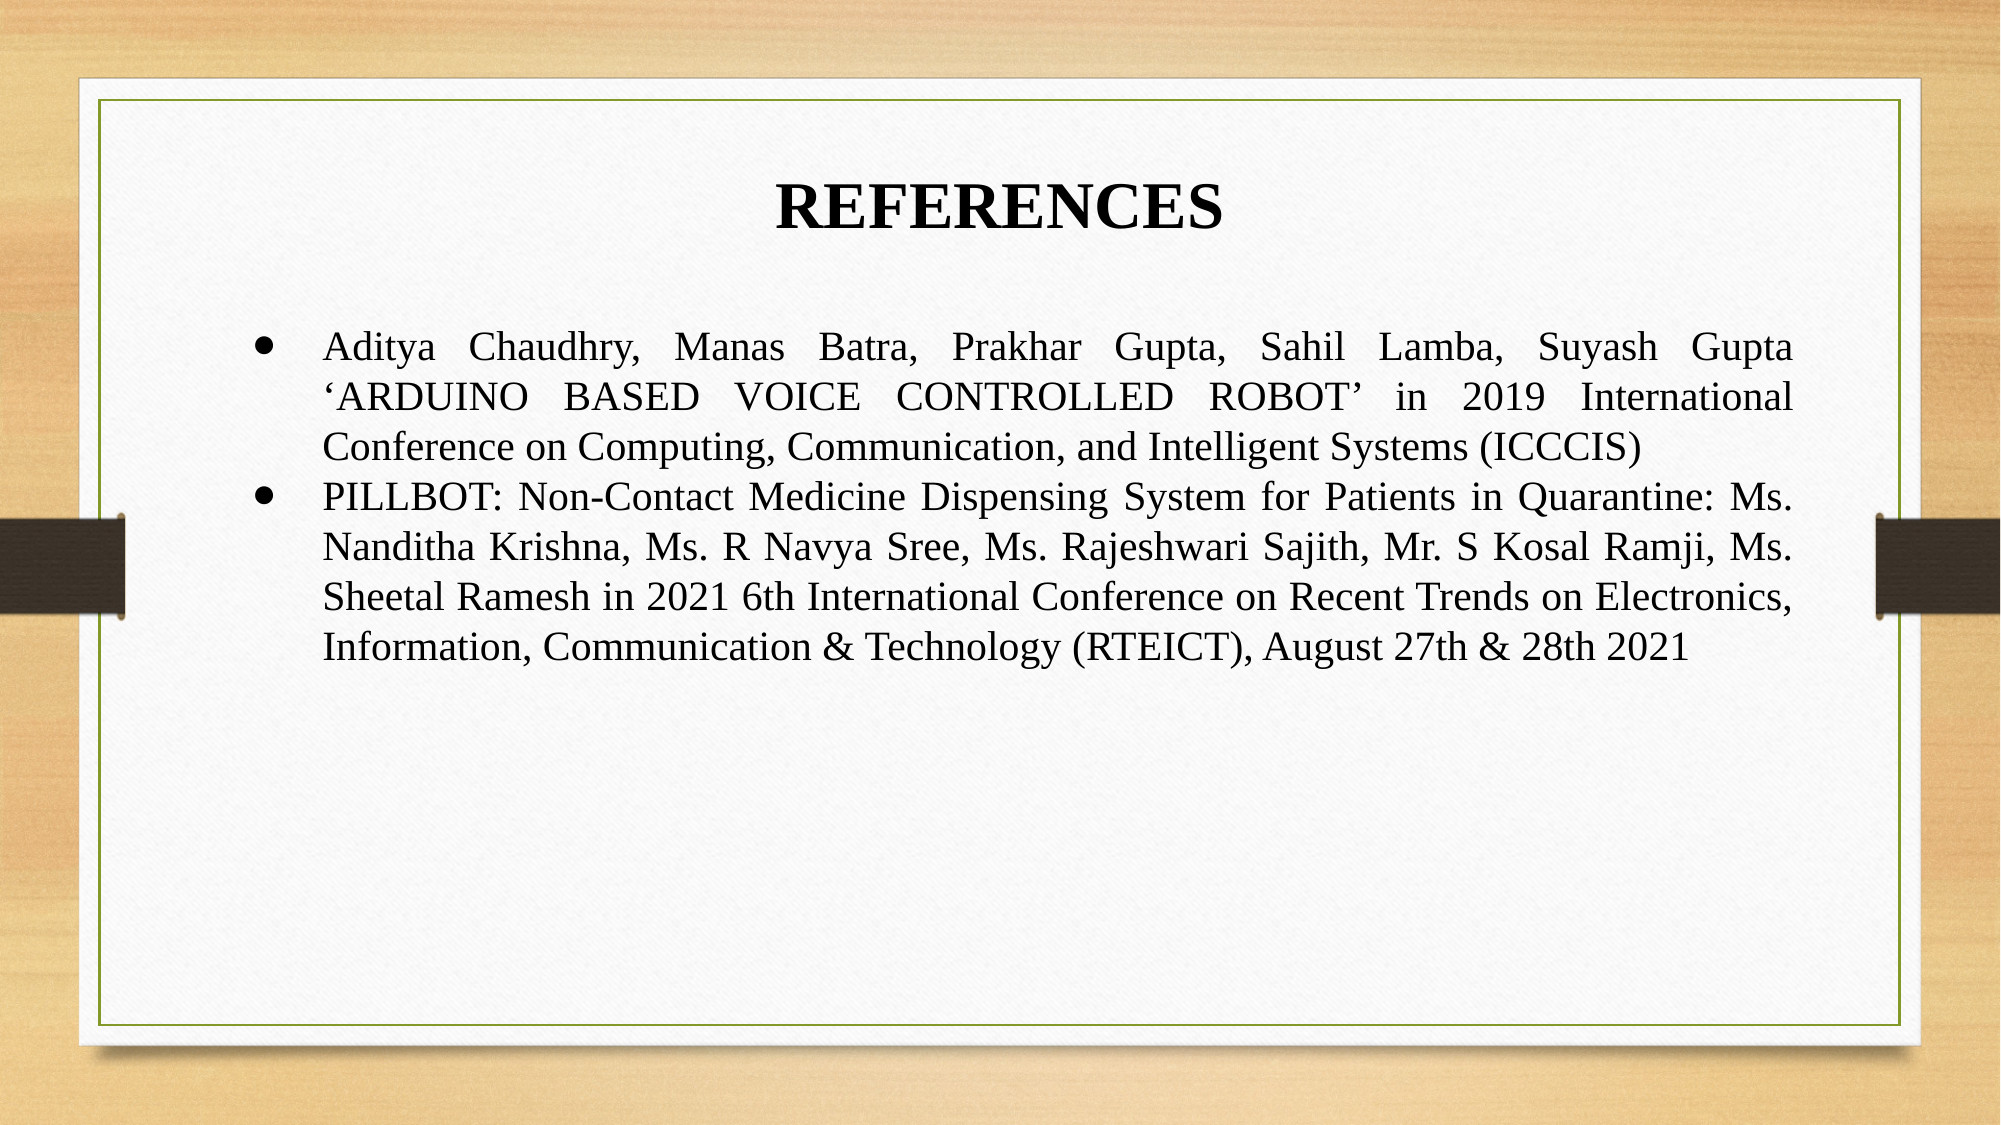

REFERENCES
Aditya Chaudhry, Manas Batra, Prakhar Gupta, Sahil Lamba, Suyash Gupta ‘ARDUINO BASED VOICE CONTROLLED ROBOT’ in 2019 International Conference on Computing, Communication, and Intelligent Systems (ICCCIS)
PILLBOT: Non-Contact Medicine Dispensing System for Patients in Quarantine: Ms. Nanditha Krishna, Ms. R Navya Sree, Ms. Rajeshwari Sajith, Mr. S Kosal Ramji, Ms. Sheetal Ramesh in 2021 6th International Conference on Recent Trends on Electronics, Information, Communication & Technology (RTEICT), August 27th & 28th 2021